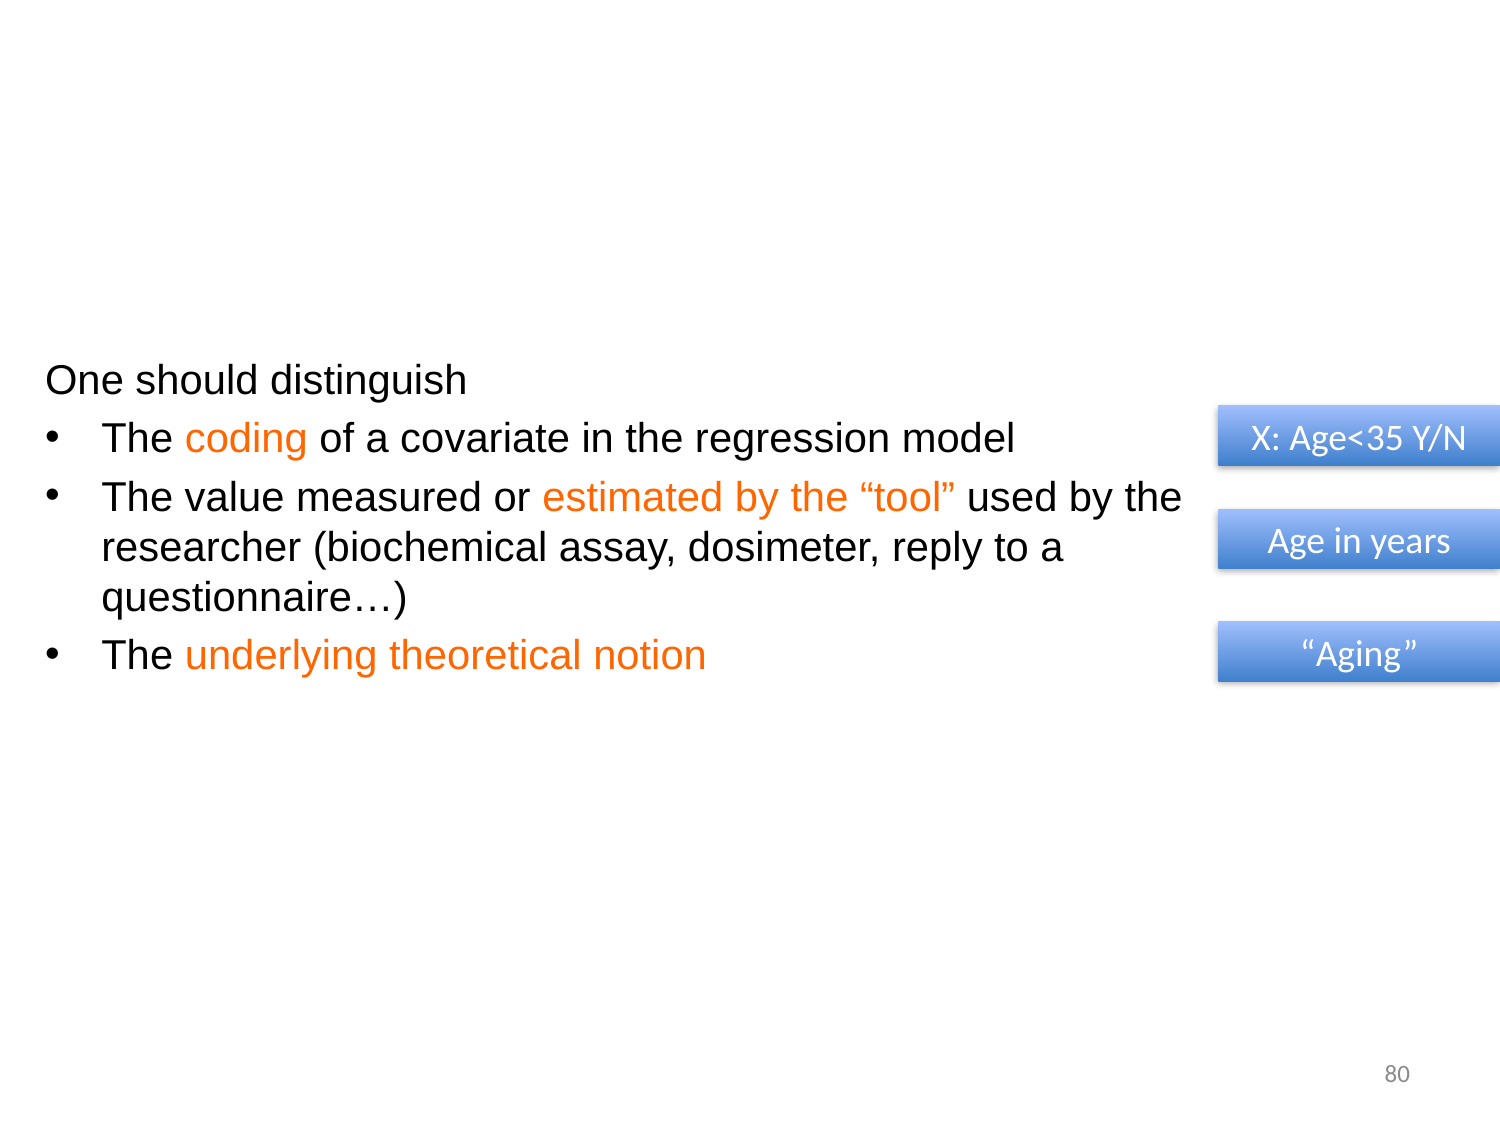

One should distinguish
The coding of a covariate in the regression model
The value measured or estimated by the “tool” used by the researcher (biochemical assay, dosimeter, reply to a questionnaire…)
The underlying theoretical notion

X: Age<35 Y/N
Age in years
“Aging”
80